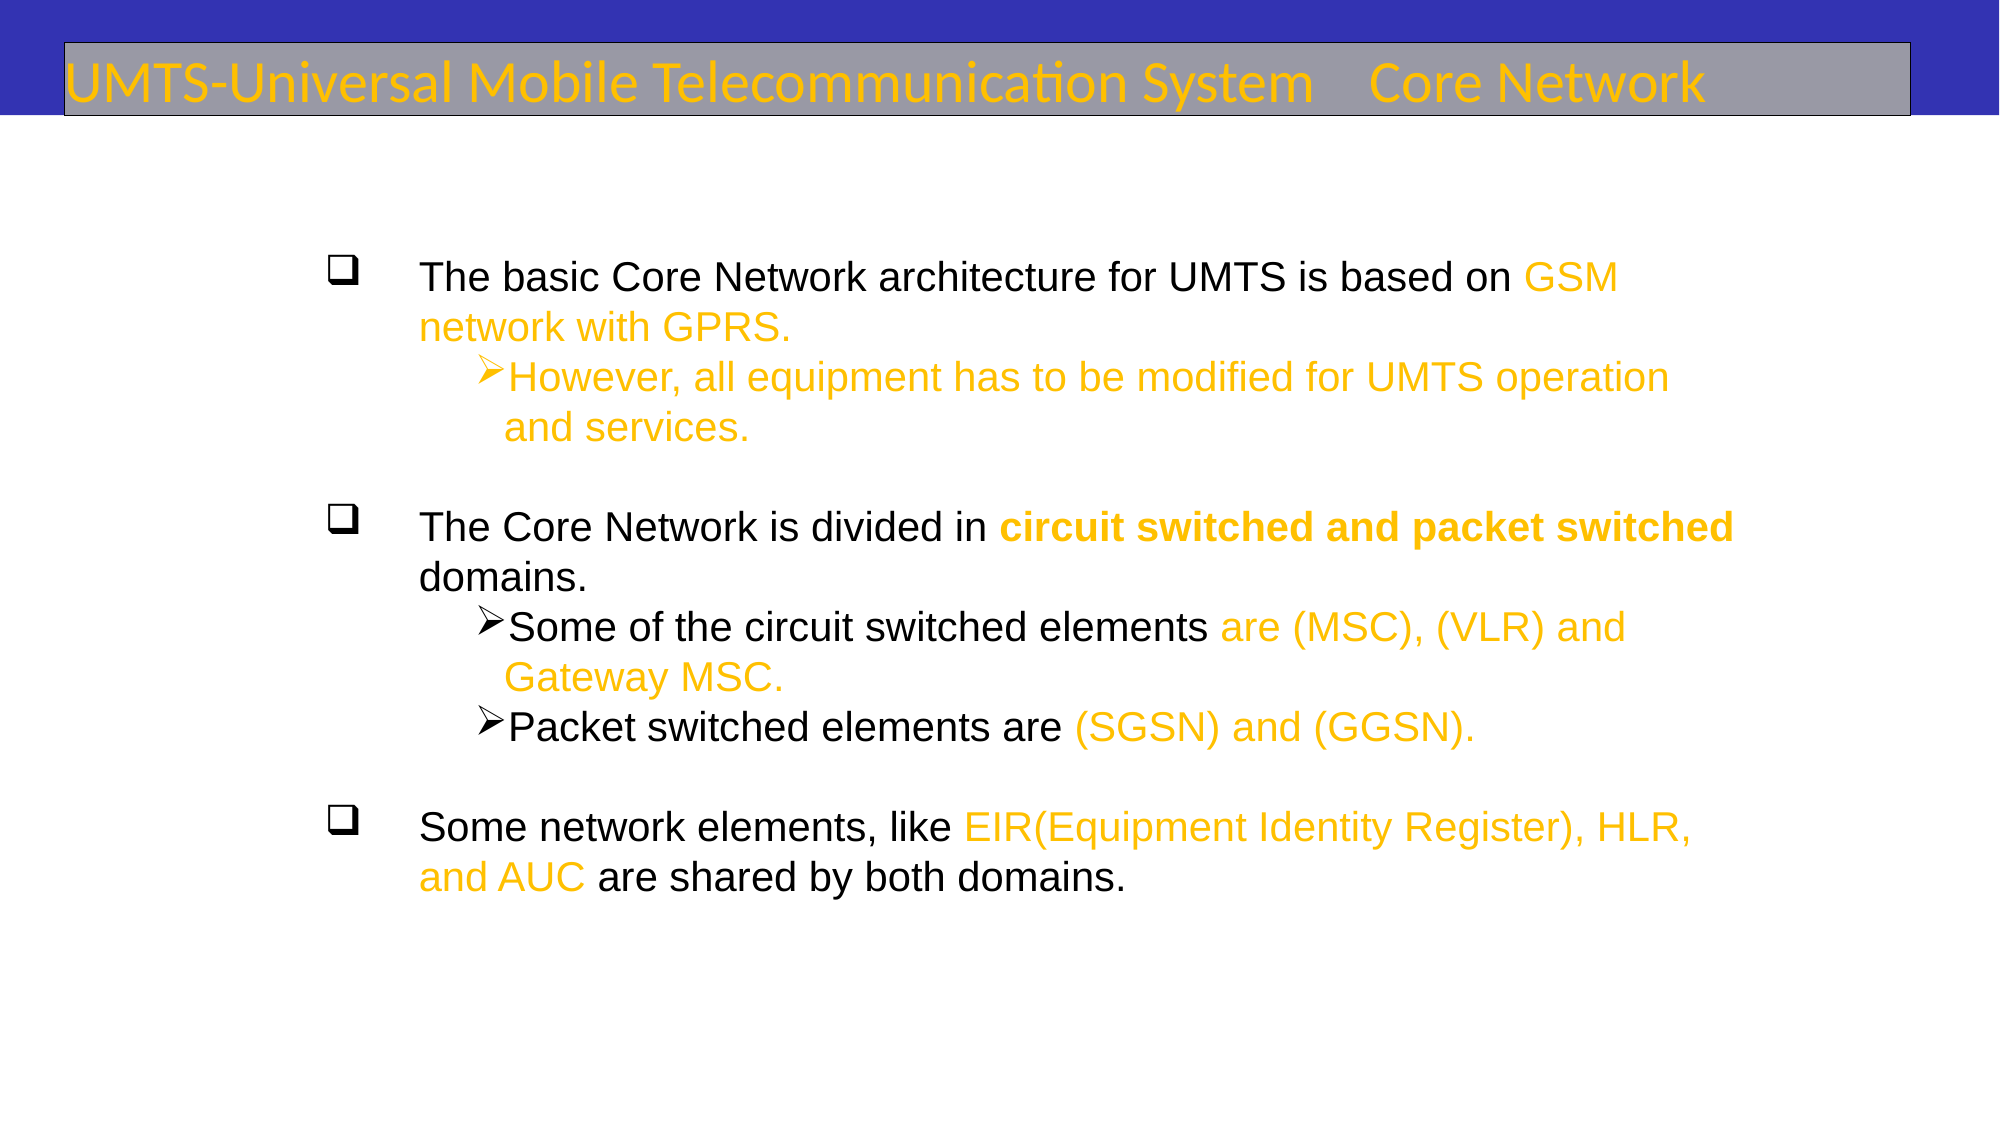

# UMTS-Universal Mobile Telecommunication System    Core Network

The basic Core Network architecture for UMTS is based on GSM network with GPRS.
However, all equipment has to be modified for UMTS operation and services.

The Core Network is divided in circuit switched and packet switched domains.
Some of the circuit switched elements are (MSC), (VLR) and Gateway MSC.
Packet switched elements are (SGSN) and (GGSN).

Some network elements, like EIR(Equipment Identity Register), HLR, and AUC are shared by both domains.